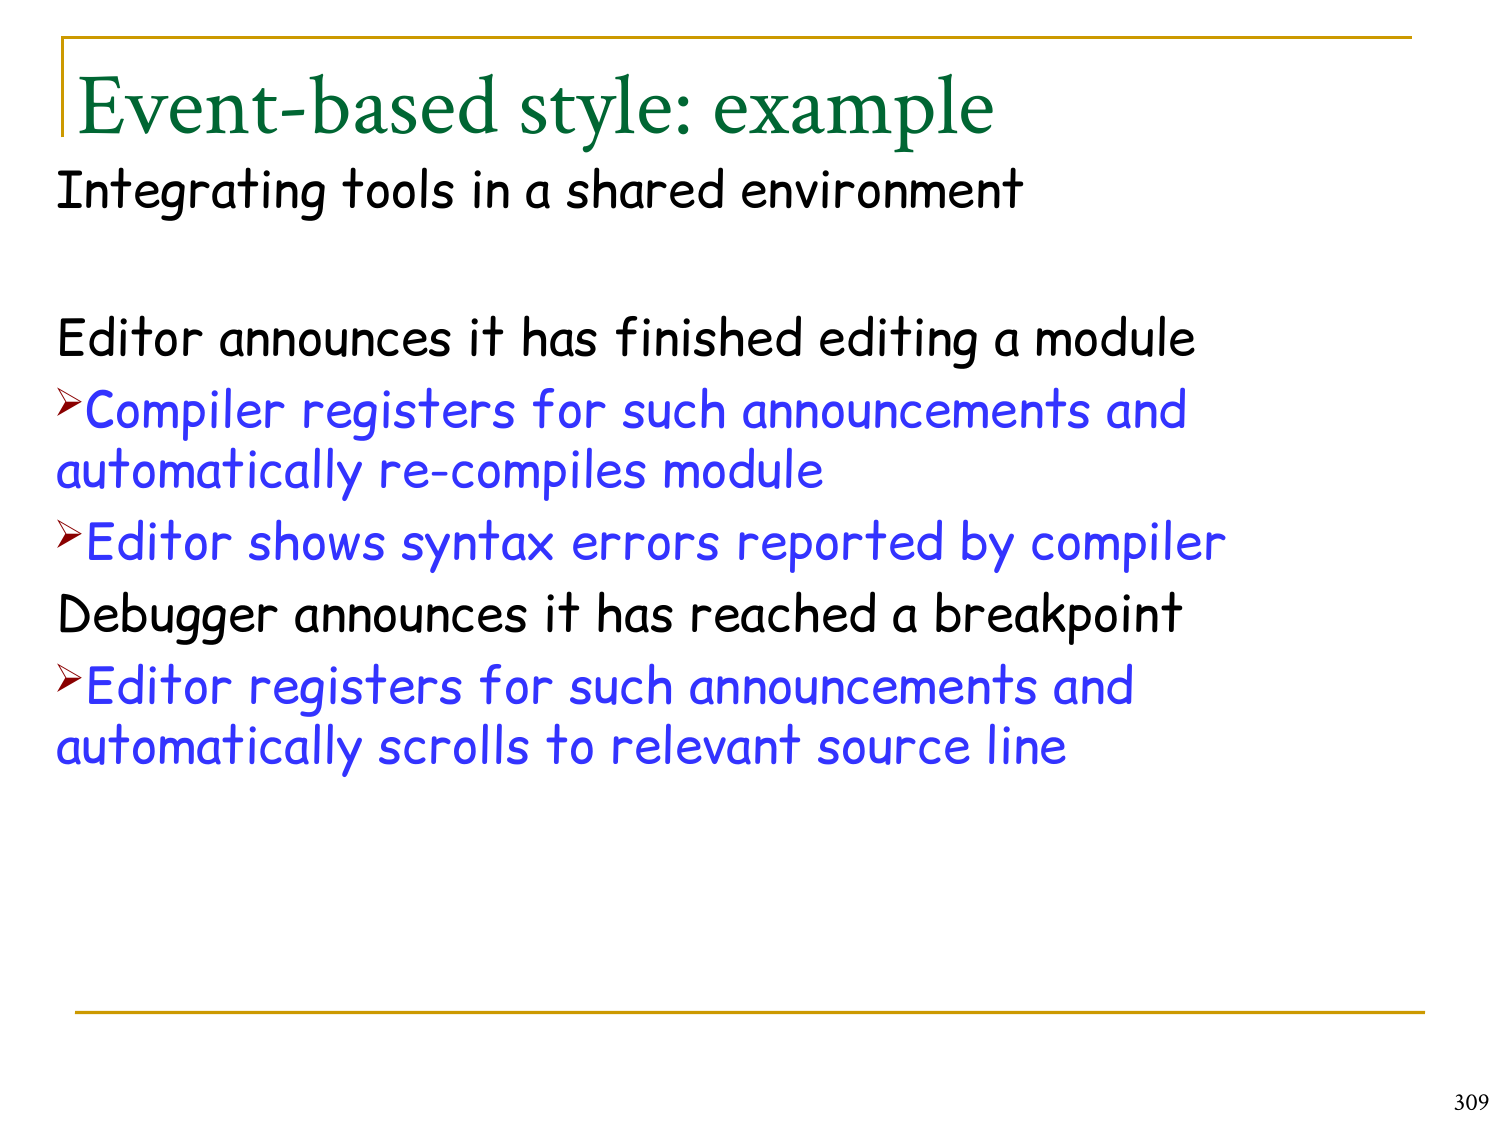

# Event-based style: example
Integrating tools in a shared environment

Editor announces it has finished editing a module
Compiler registers for such announcements and
automatically re-compiles module
Editor shows syntax errors reported by compiler Debugger announces it has reached a breakpoint
Editor registers for such announcements and
automatically scrolls to relevant source line
309